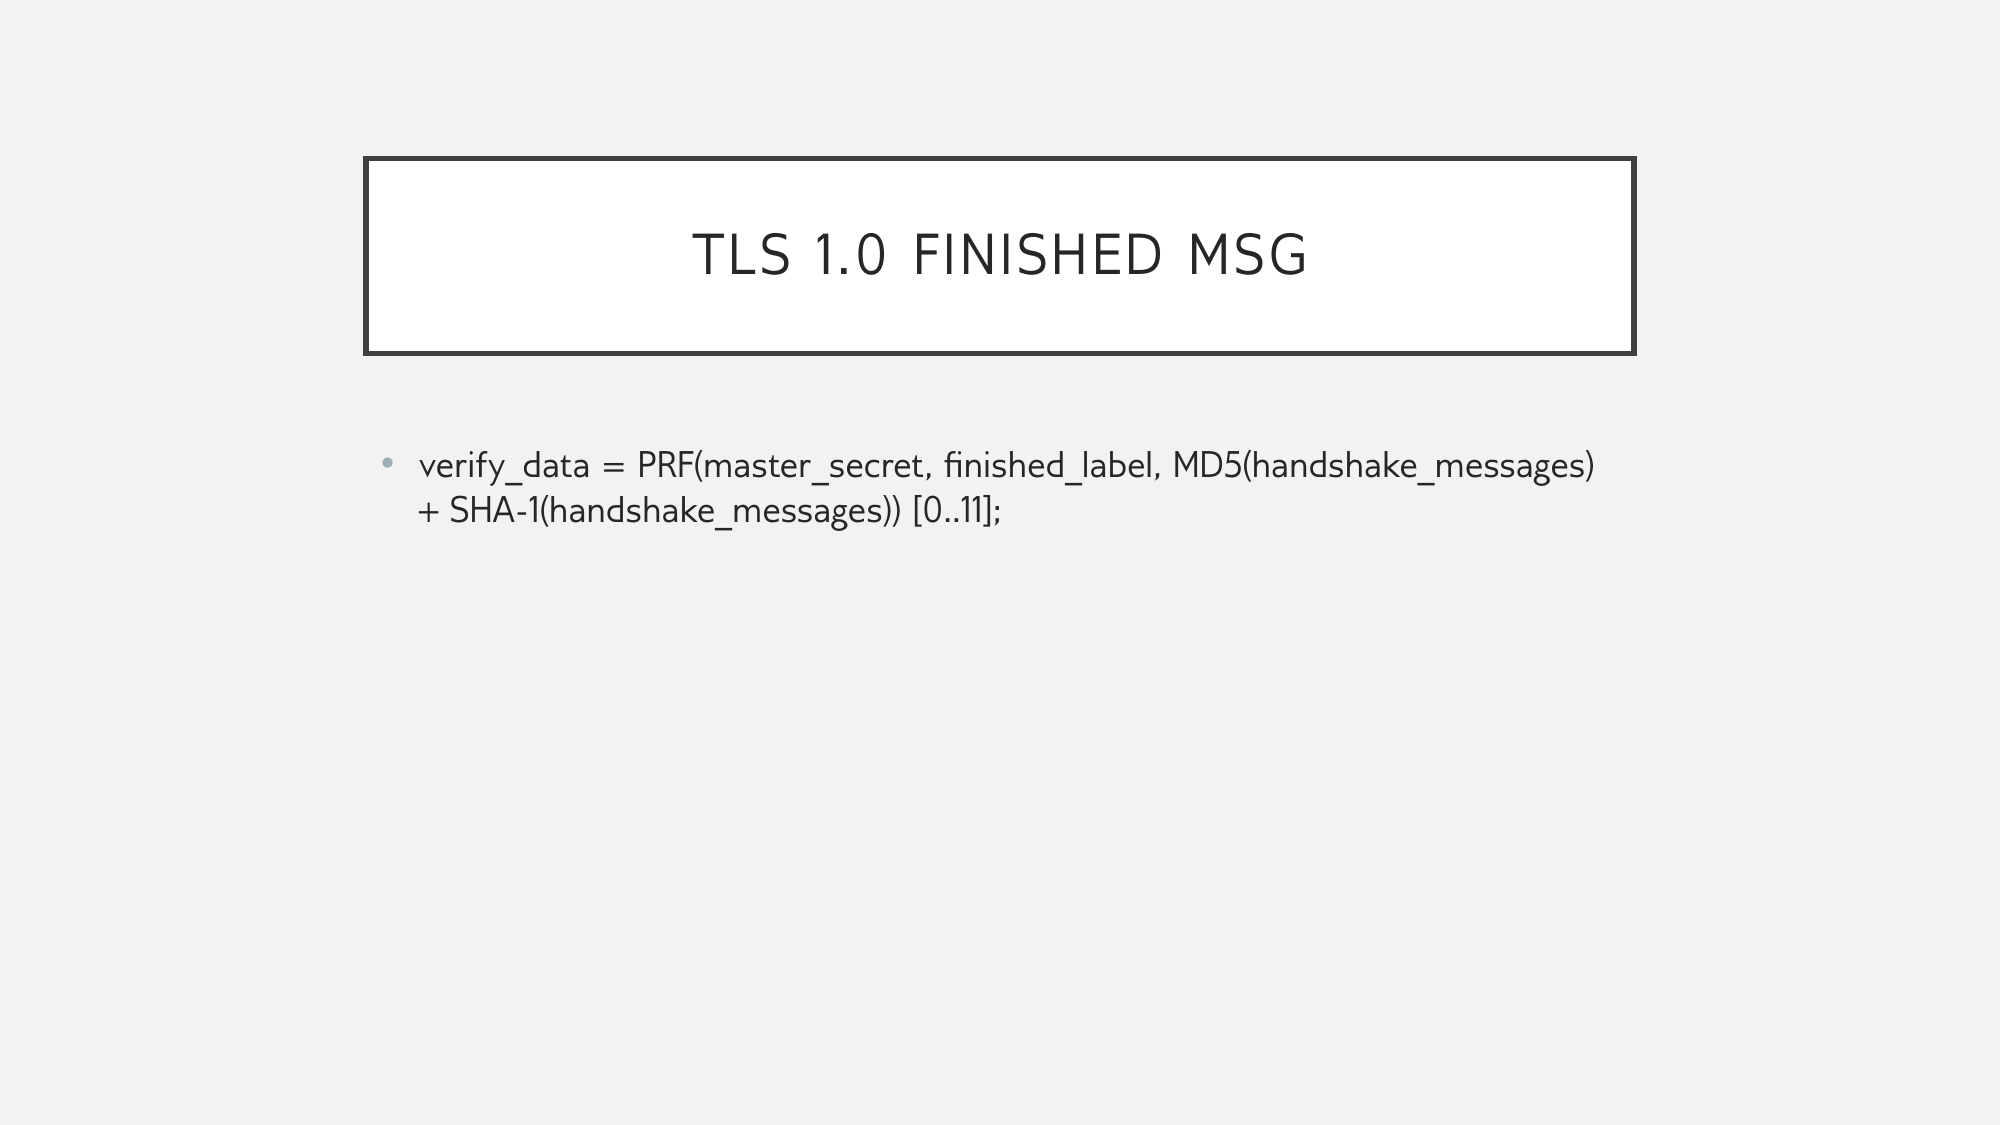

# TLS 1.0 Finished Msg
verify_data = PRF(master_secret, finished_label, MD5(handshake_messages) + SHA-1(handshake_messages)) [0..11];